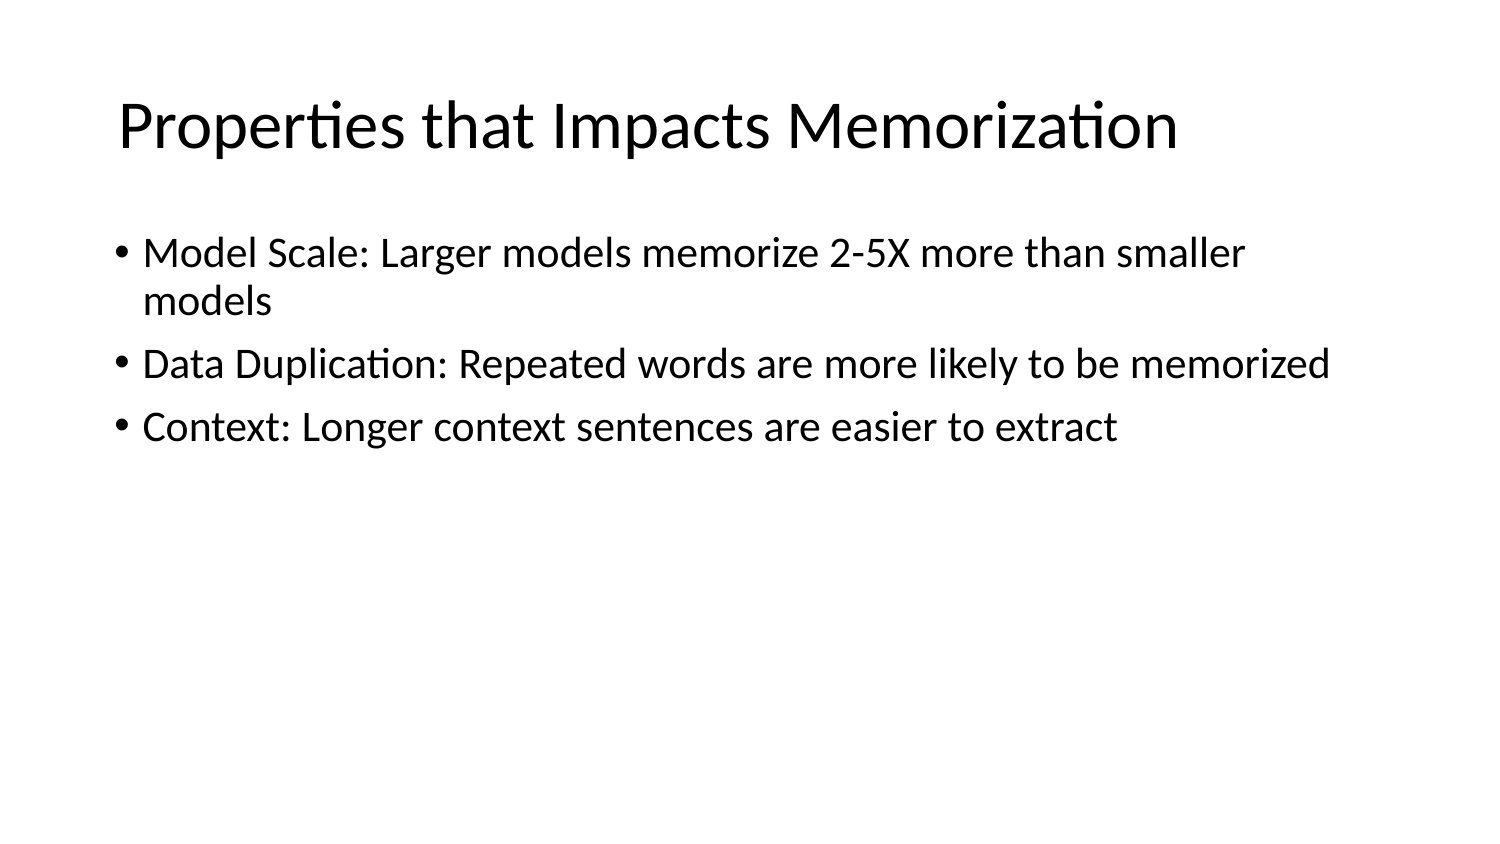

# Properties that Impacts Memorization
Model Scale: Larger models memorize 2-5X more than smaller models
Data Duplication: Repeated words are more likely to be memorized
Context: Longer context sentences are easier to extract